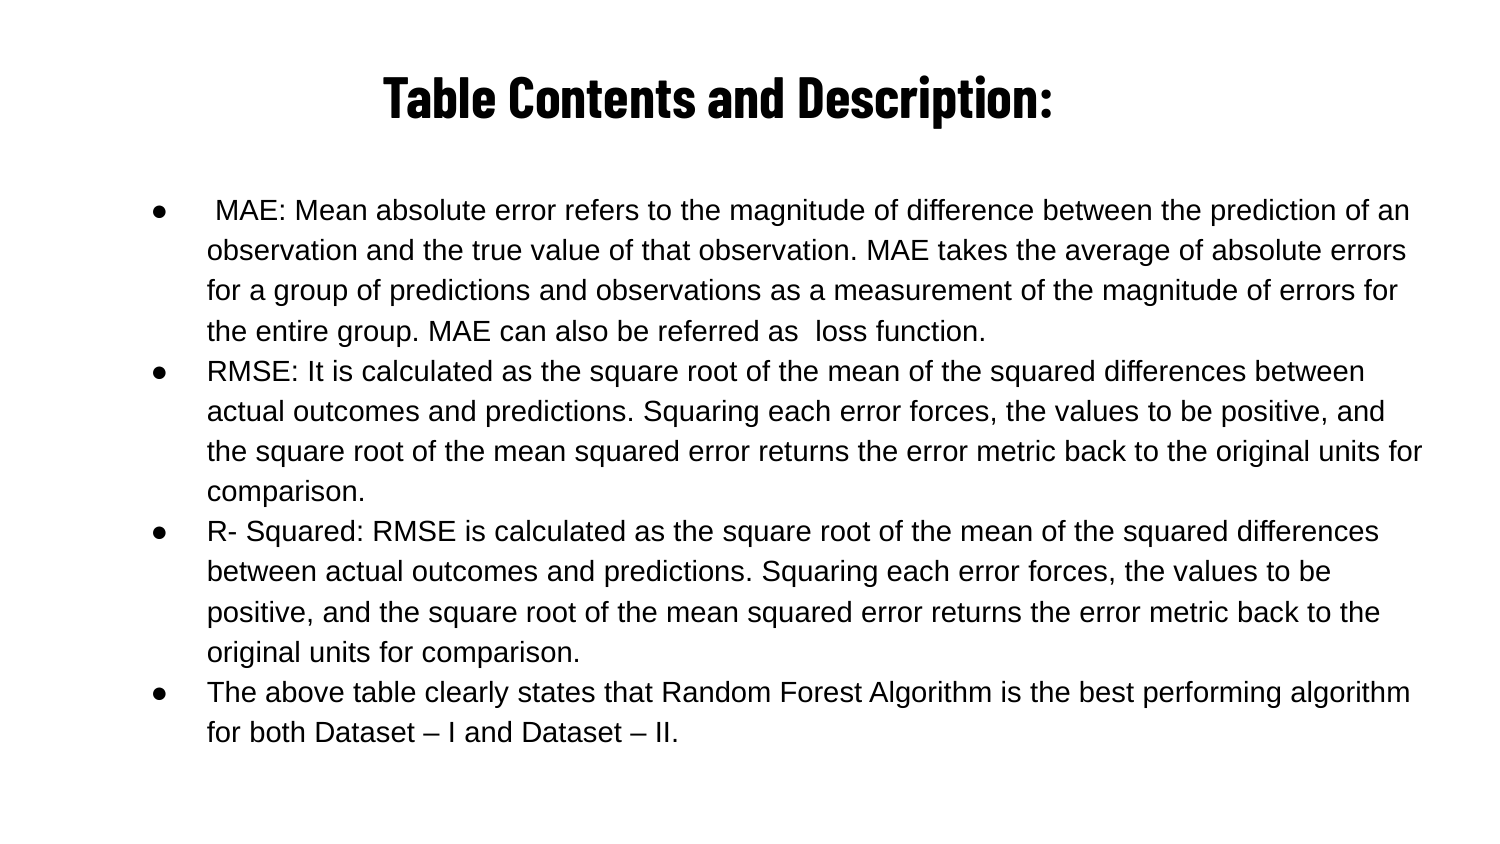

# Table Contents and Description:
 MAE: Mean absolute error refers to the magnitude of difference between the prediction of an observation and the true value of that observation. MAE takes the average of absolute errors for a group of predictions and observations as a measurement of the magnitude of errors for the entire group. MAE can also be referred as  loss function.
RMSE: It is calculated as the square root of the mean of the squared differences between actual outcomes and predictions. Squaring each error forces, the values to be positive, and the square root of the mean squared error returns the error metric back to the original units for comparison.
R- Squared: RMSE is calculated as the square root of the mean of the squared differences between actual outcomes and predictions. Squaring each error forces, the values to be positive, and the square root of the mean squared error returns the error metric back to the original units for comparison.
The above table clearly states that Random Forest Algorithm is the best performing algorithm for both Dataset – I and Dataset – II.